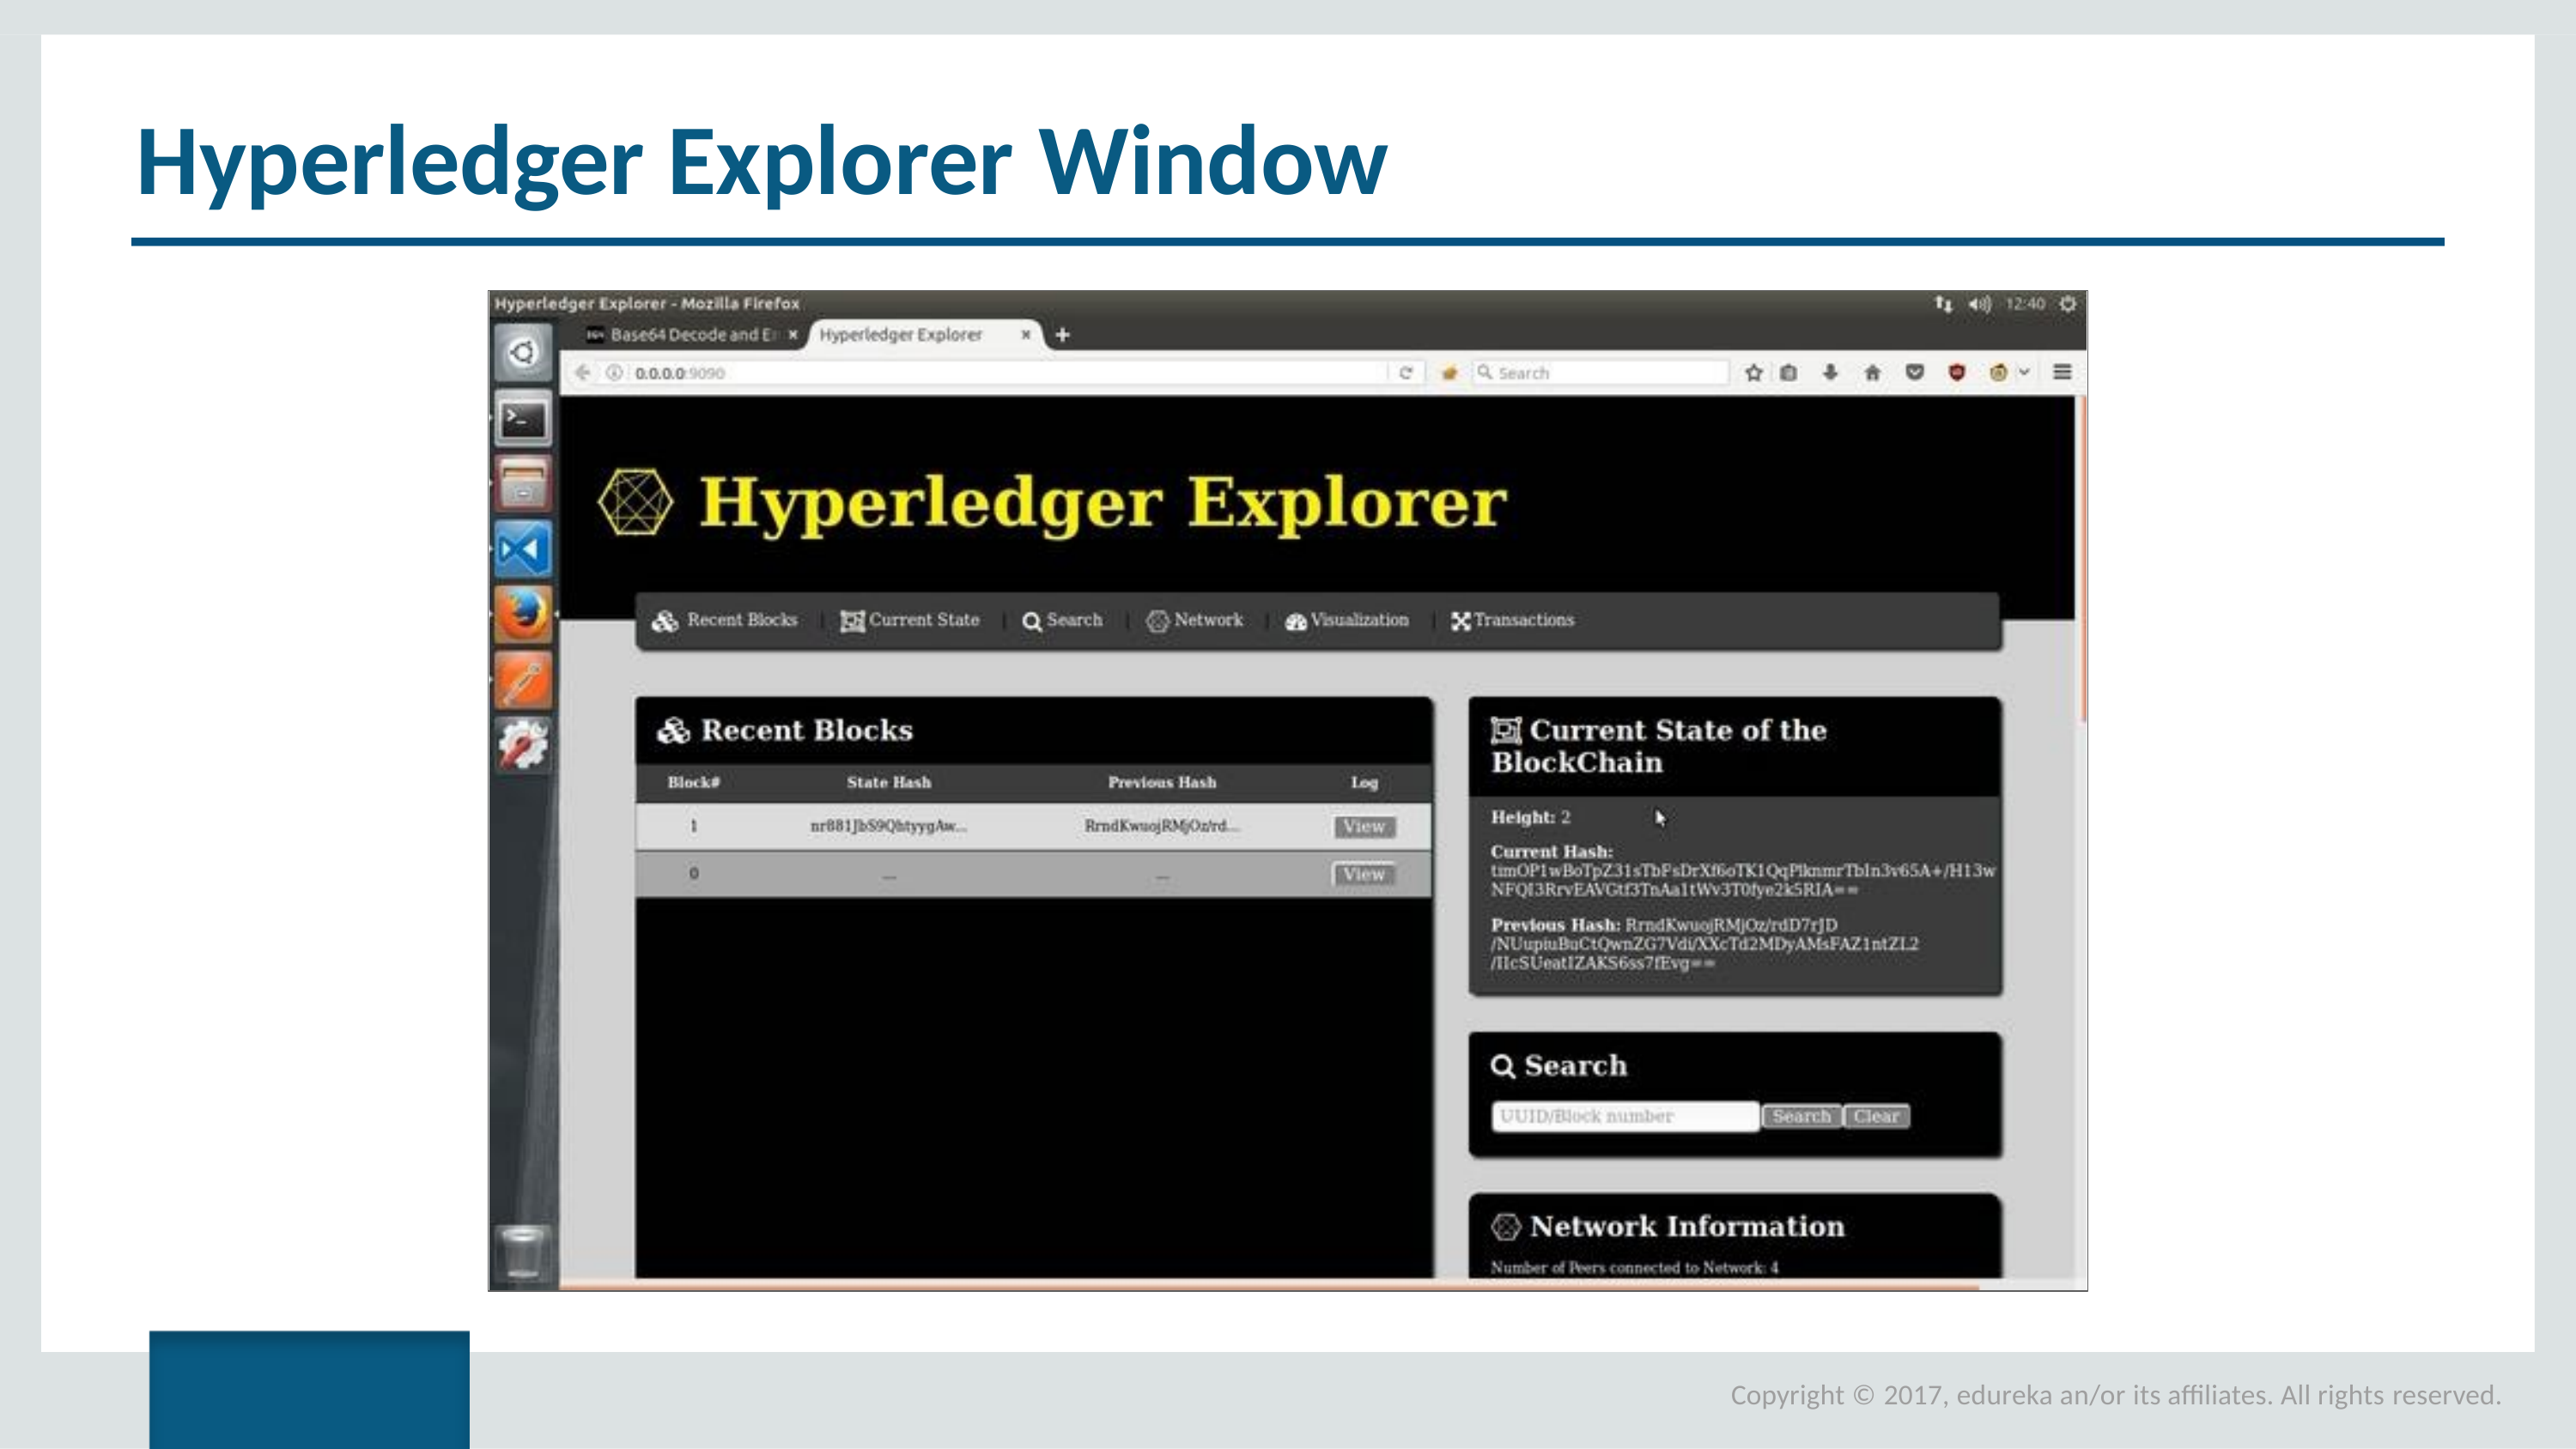

# Hyperledger Explorer Window

Copyright © 2017, edureka an/or its affiliates. All rights reserved.